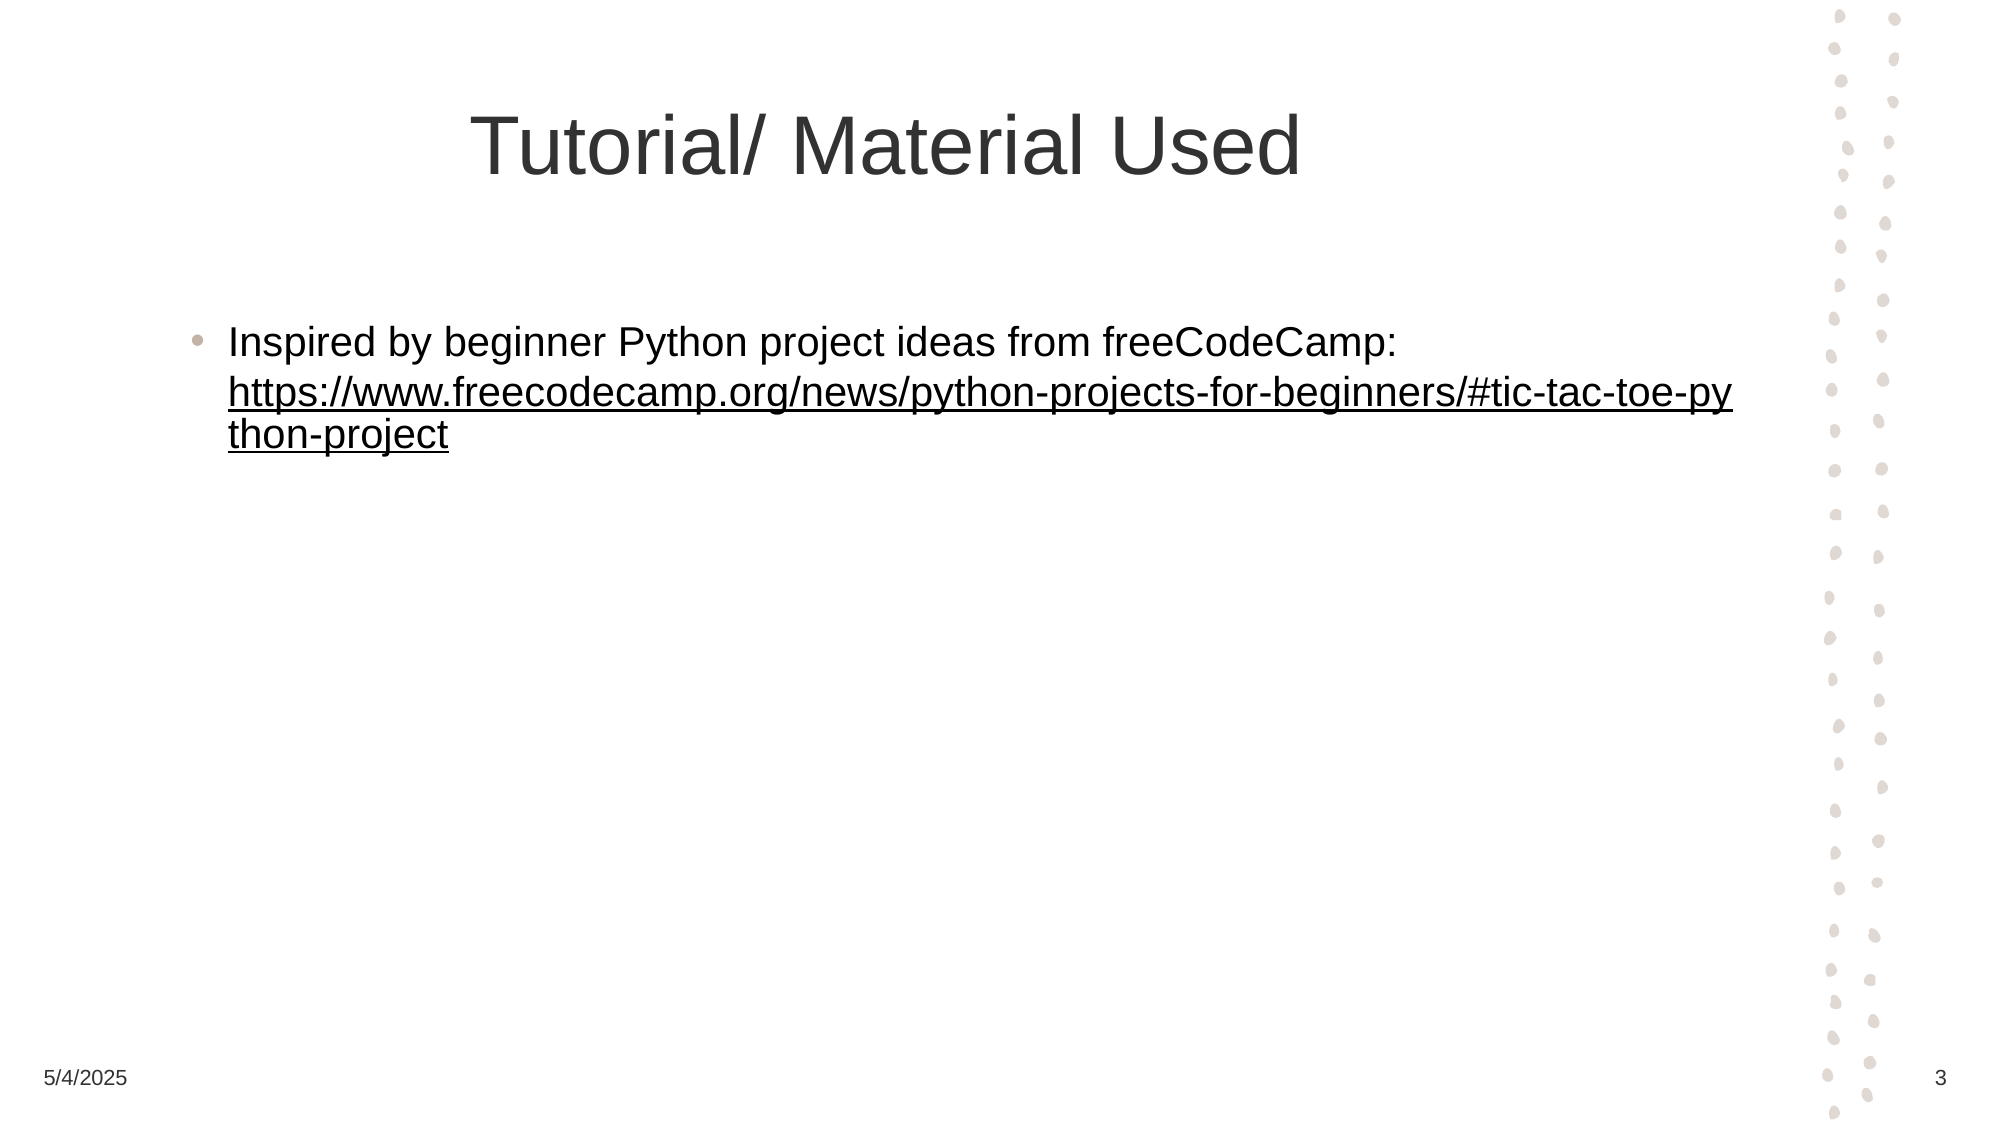

# Tutorial/ Material Used

Inspired by beginner Python project ideas from freeCodeCamp: https://www.freecodecamp.org/news/python-projects-for-beginners/#tic-tac-toe-python-project

5/4/2025
3